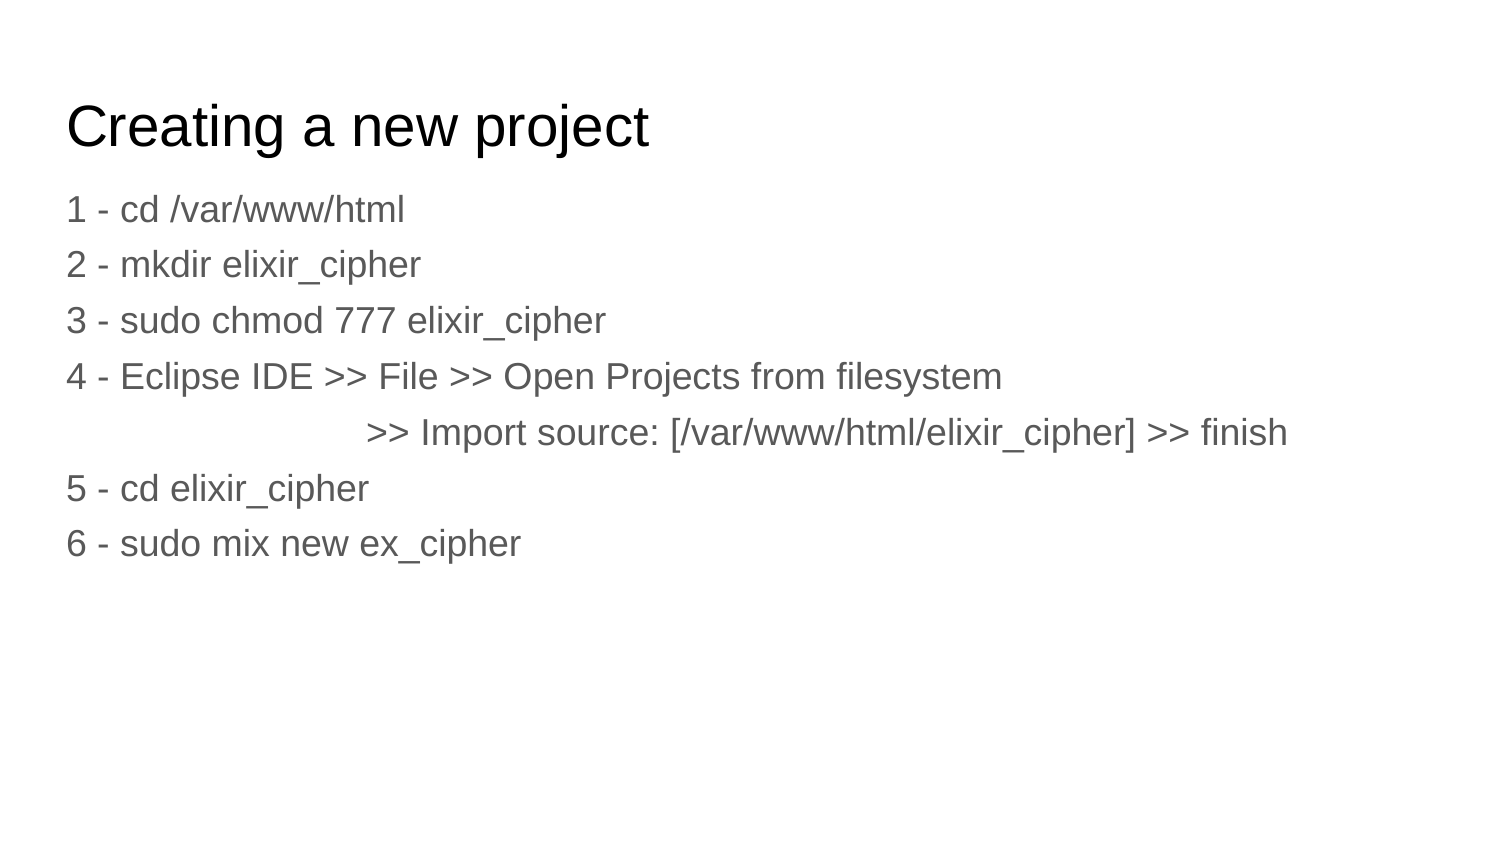

# Creating a new project
1 - cd /var/www/html
2 - mkdir elixir_cipher
3 - sudo chmod 777 elixir_cipher
4 - Eclipse IDE >> File >> Open Projects from filesystem
		>> Import source: [/var/www/html/elixir_cipher] >> finish
5 - cd elixir_cipher
6 - sudo mix new ex_cipher